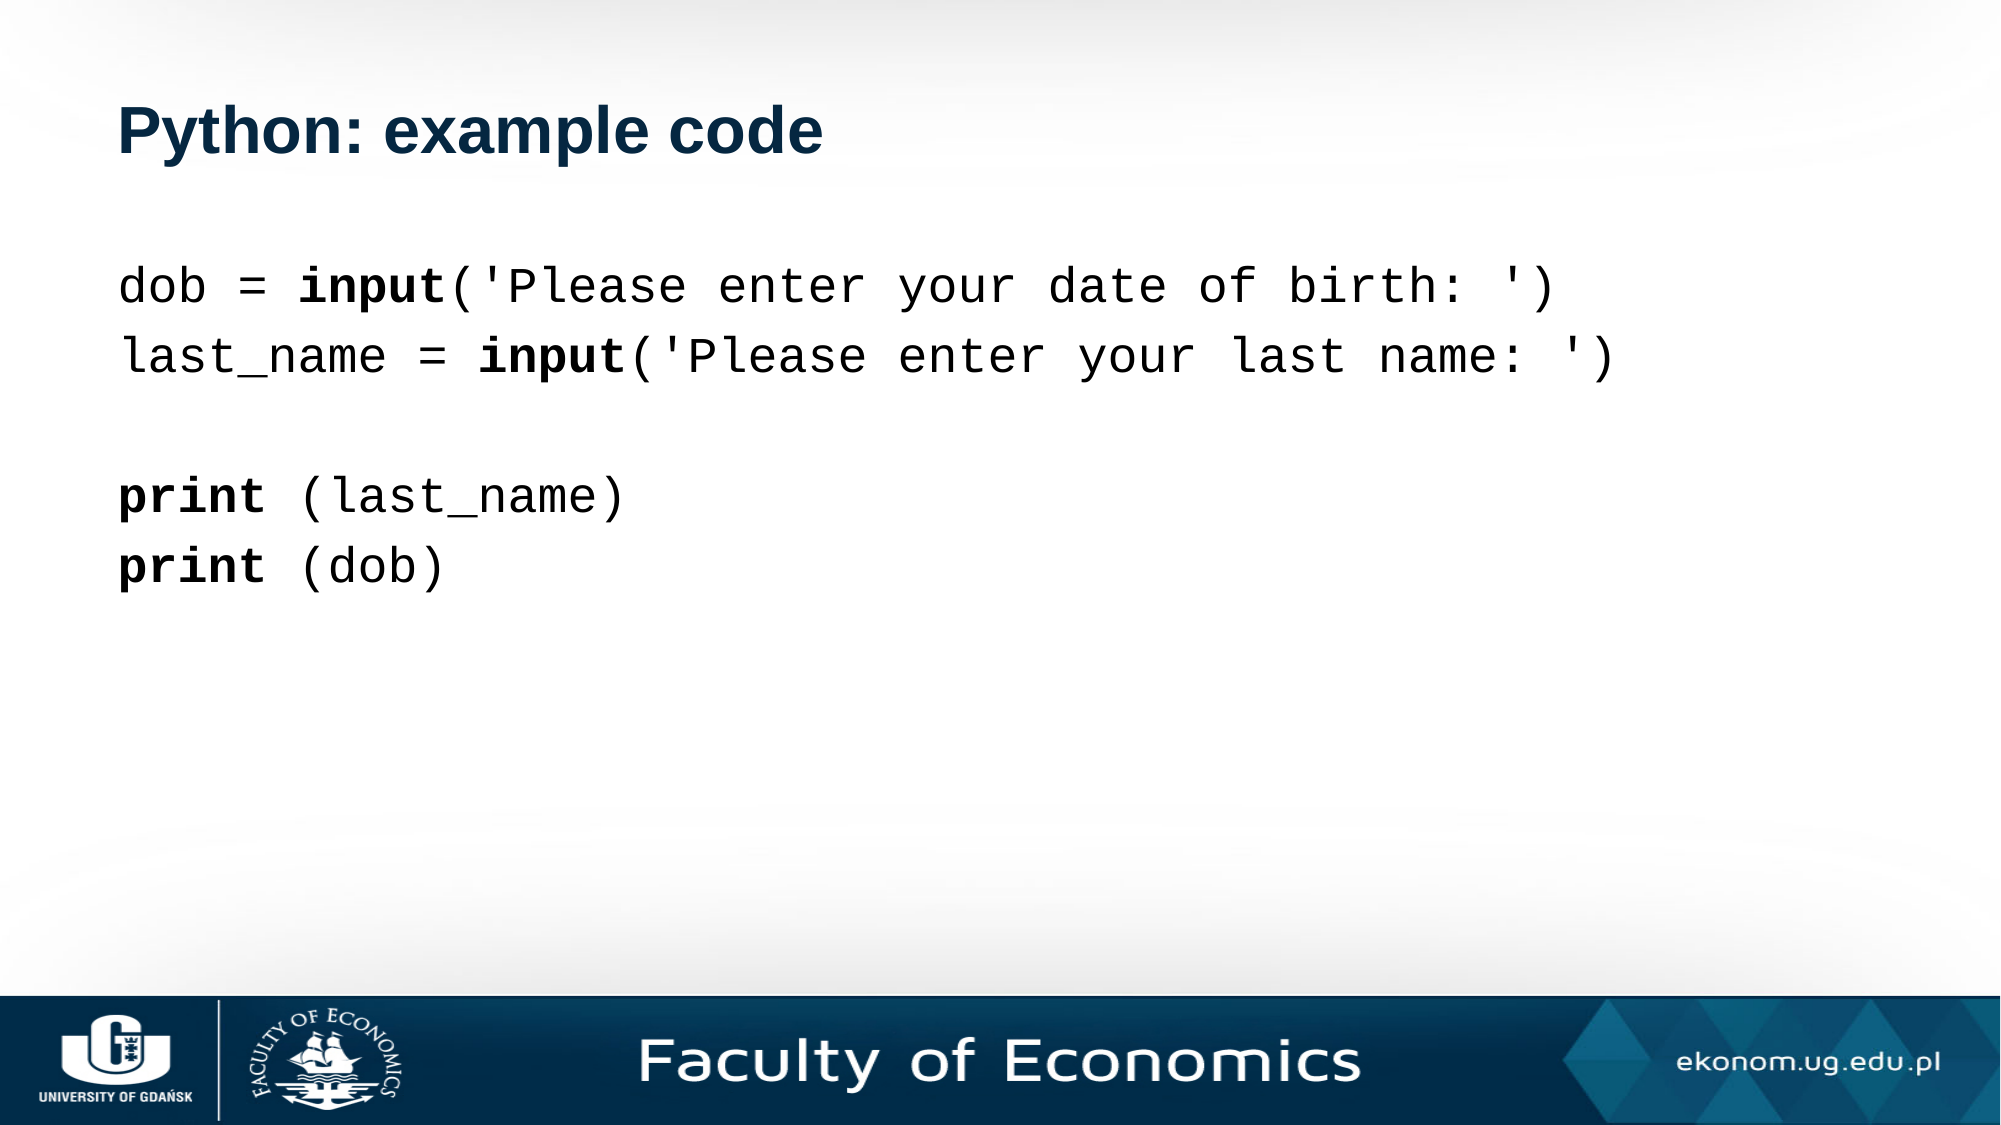

# Python: example code
dob = input('Please enter your date of birth: ')
last_name = input('Please enter your last name: ')

print (last_name)
print (dob)